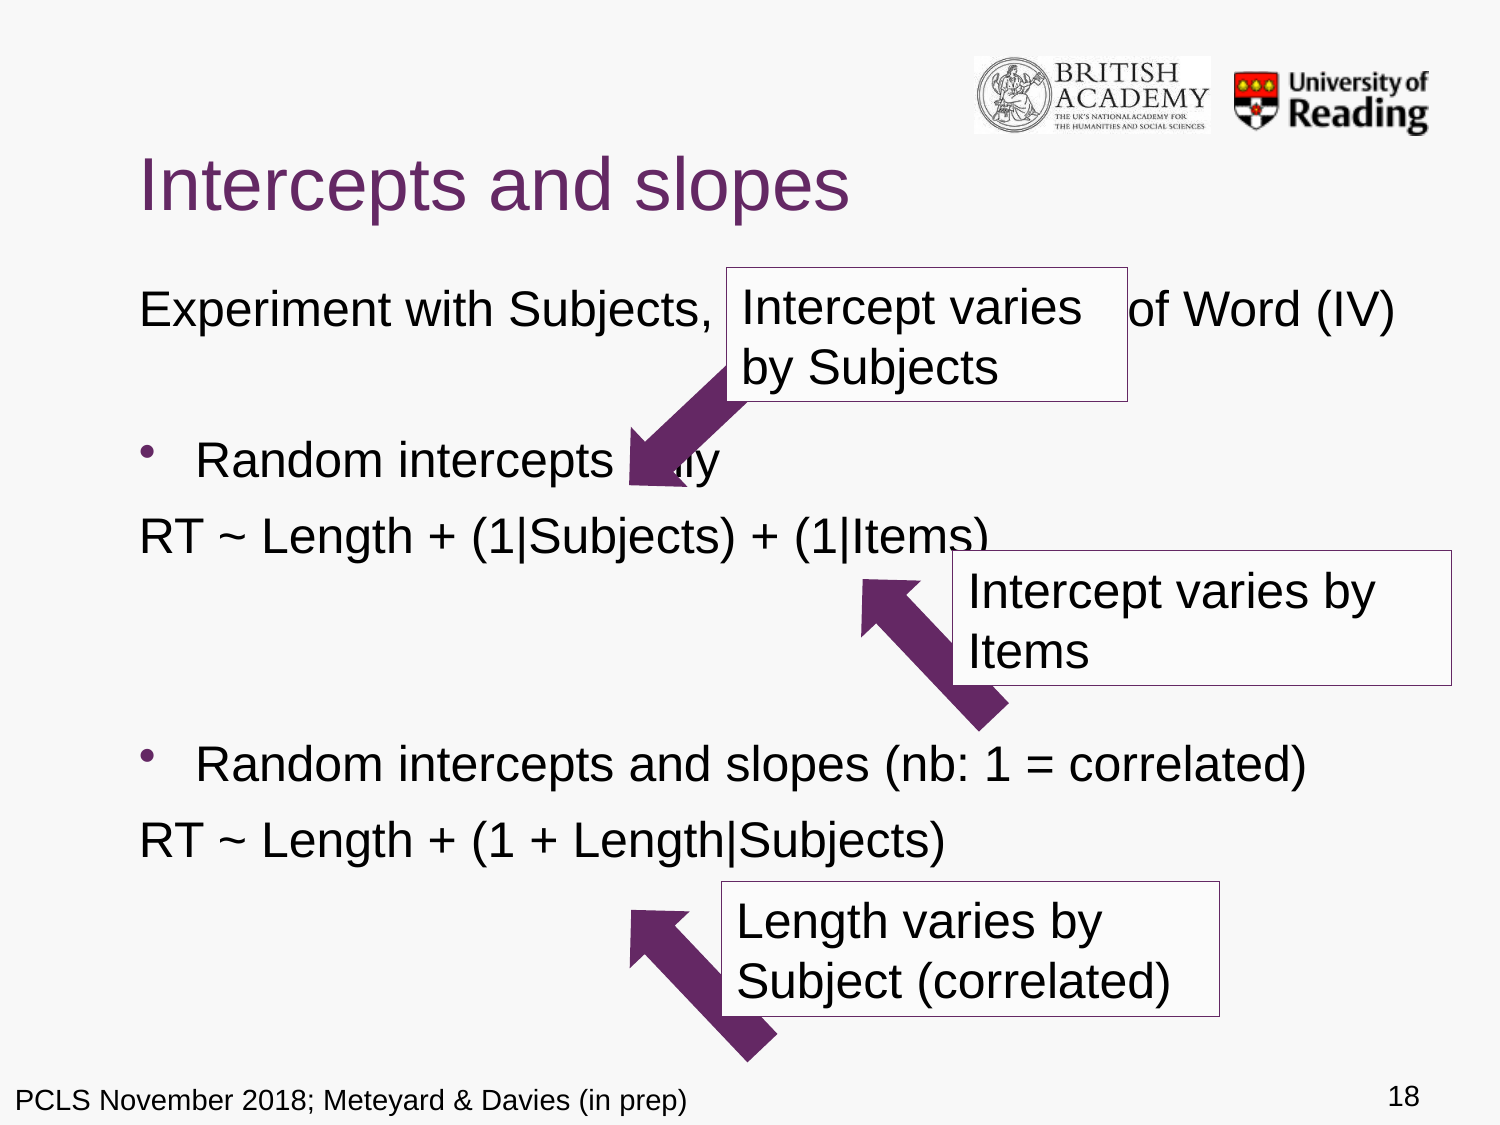

# Intercepts and slopes
Experiment with Subjects, Items and Length of Word (IV)

Random intercepts only
RT ~ Length + (1|Subjects) + (1|Items)

Random intercepts and slopes (nb: 1 = correlated)
RT ~ Length + (1 + Length|Subjects)
 				+ (1 + Length|Items)

Intercept varies by Subjects

Intercept varies by Items

Length varies by Subject (correlated)

18